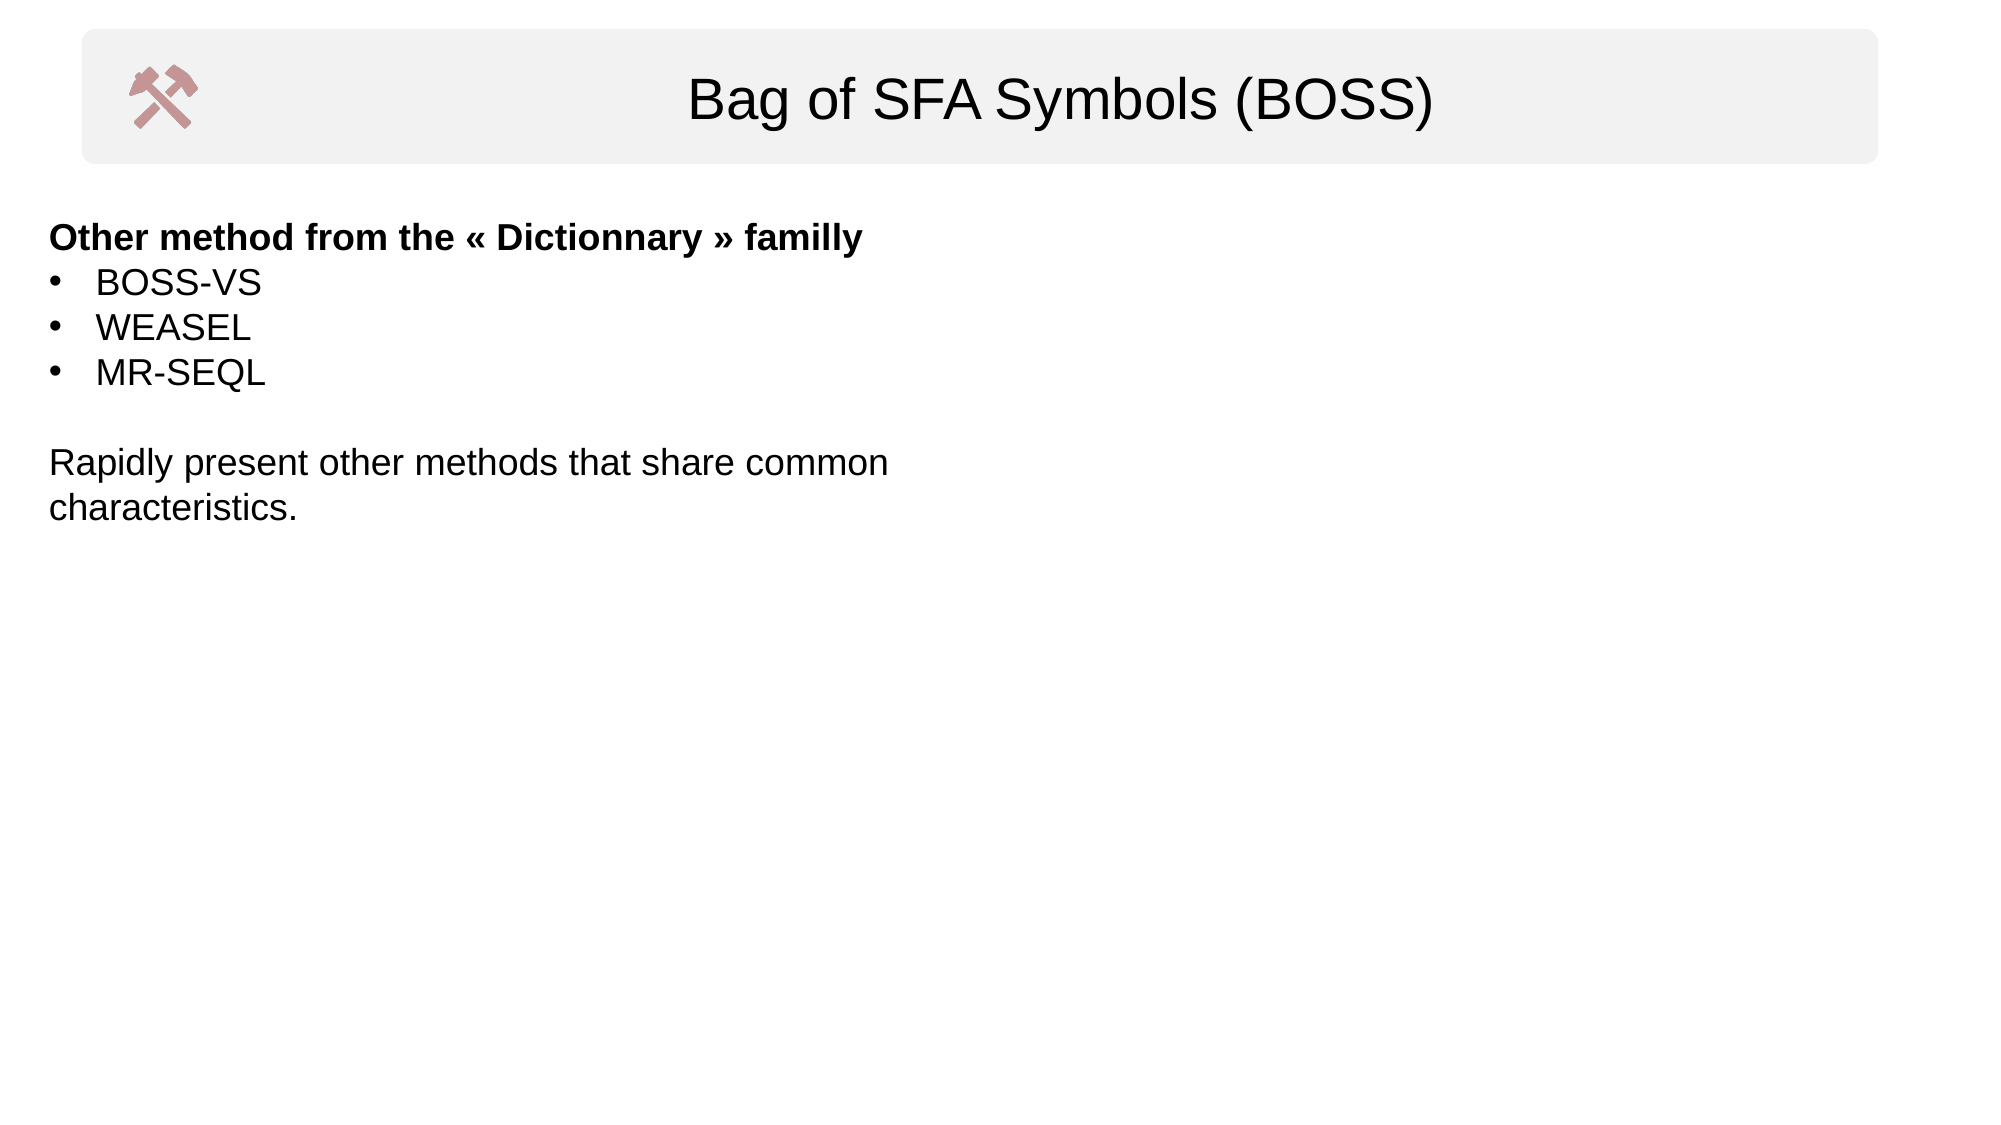

Bag of SFA Symbols (BOSS)

Other method from the « Dictionnary » familly
BOSS-VS
WEASEL
MR-SEQL

Rapidly present other methods that share common characteristics.